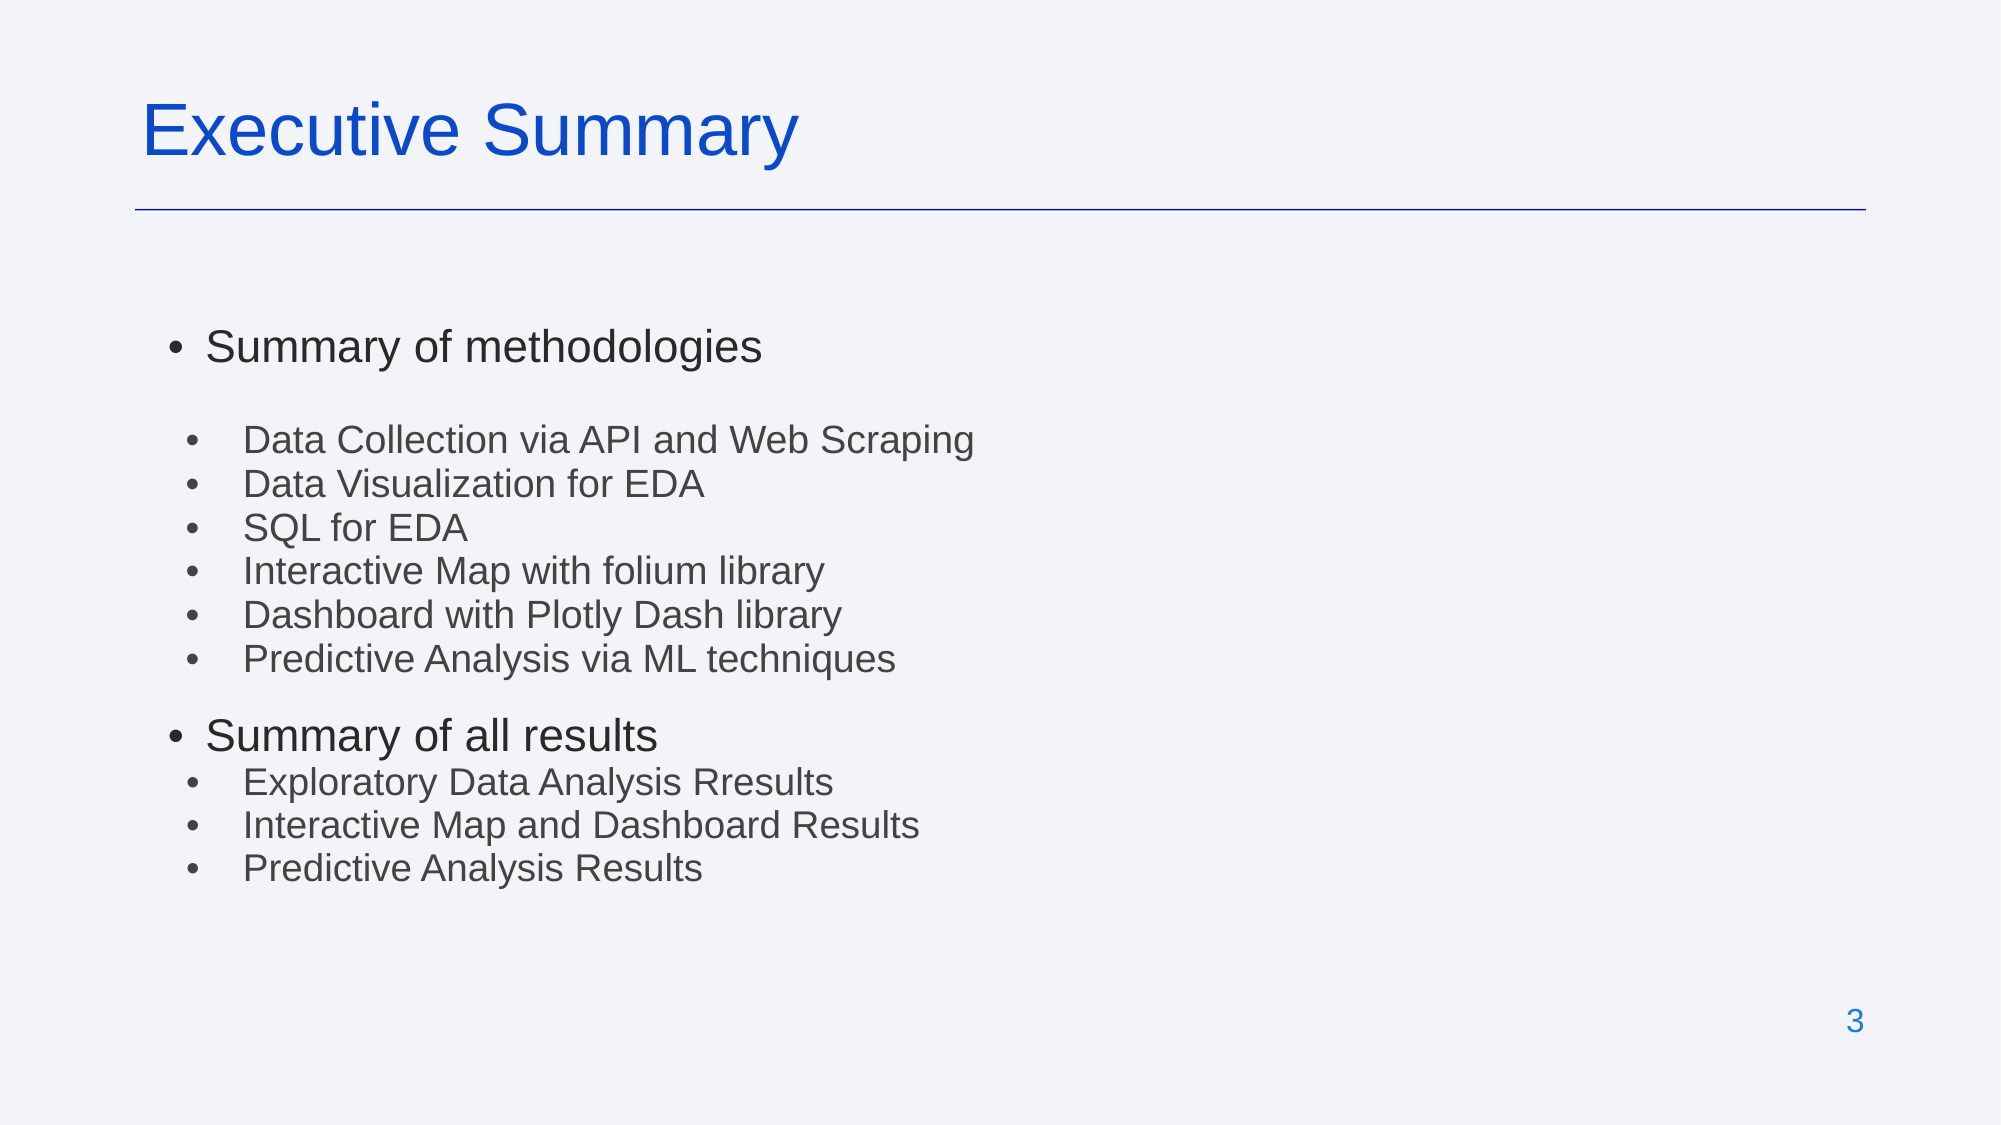

Executive Summary
Summary of methodologies

Data Collection via API and Web Scraping
Data Visualization for EDA
SQL for EDA
Interactive Map with folium library
Dashboard with Plotly Dash library
Predictive Analysis via ML techniques
Summary of all results
Exploratory Data Analysis Rresults
Interactive Map and Dashboard Results
Predictive Analysis Results
3